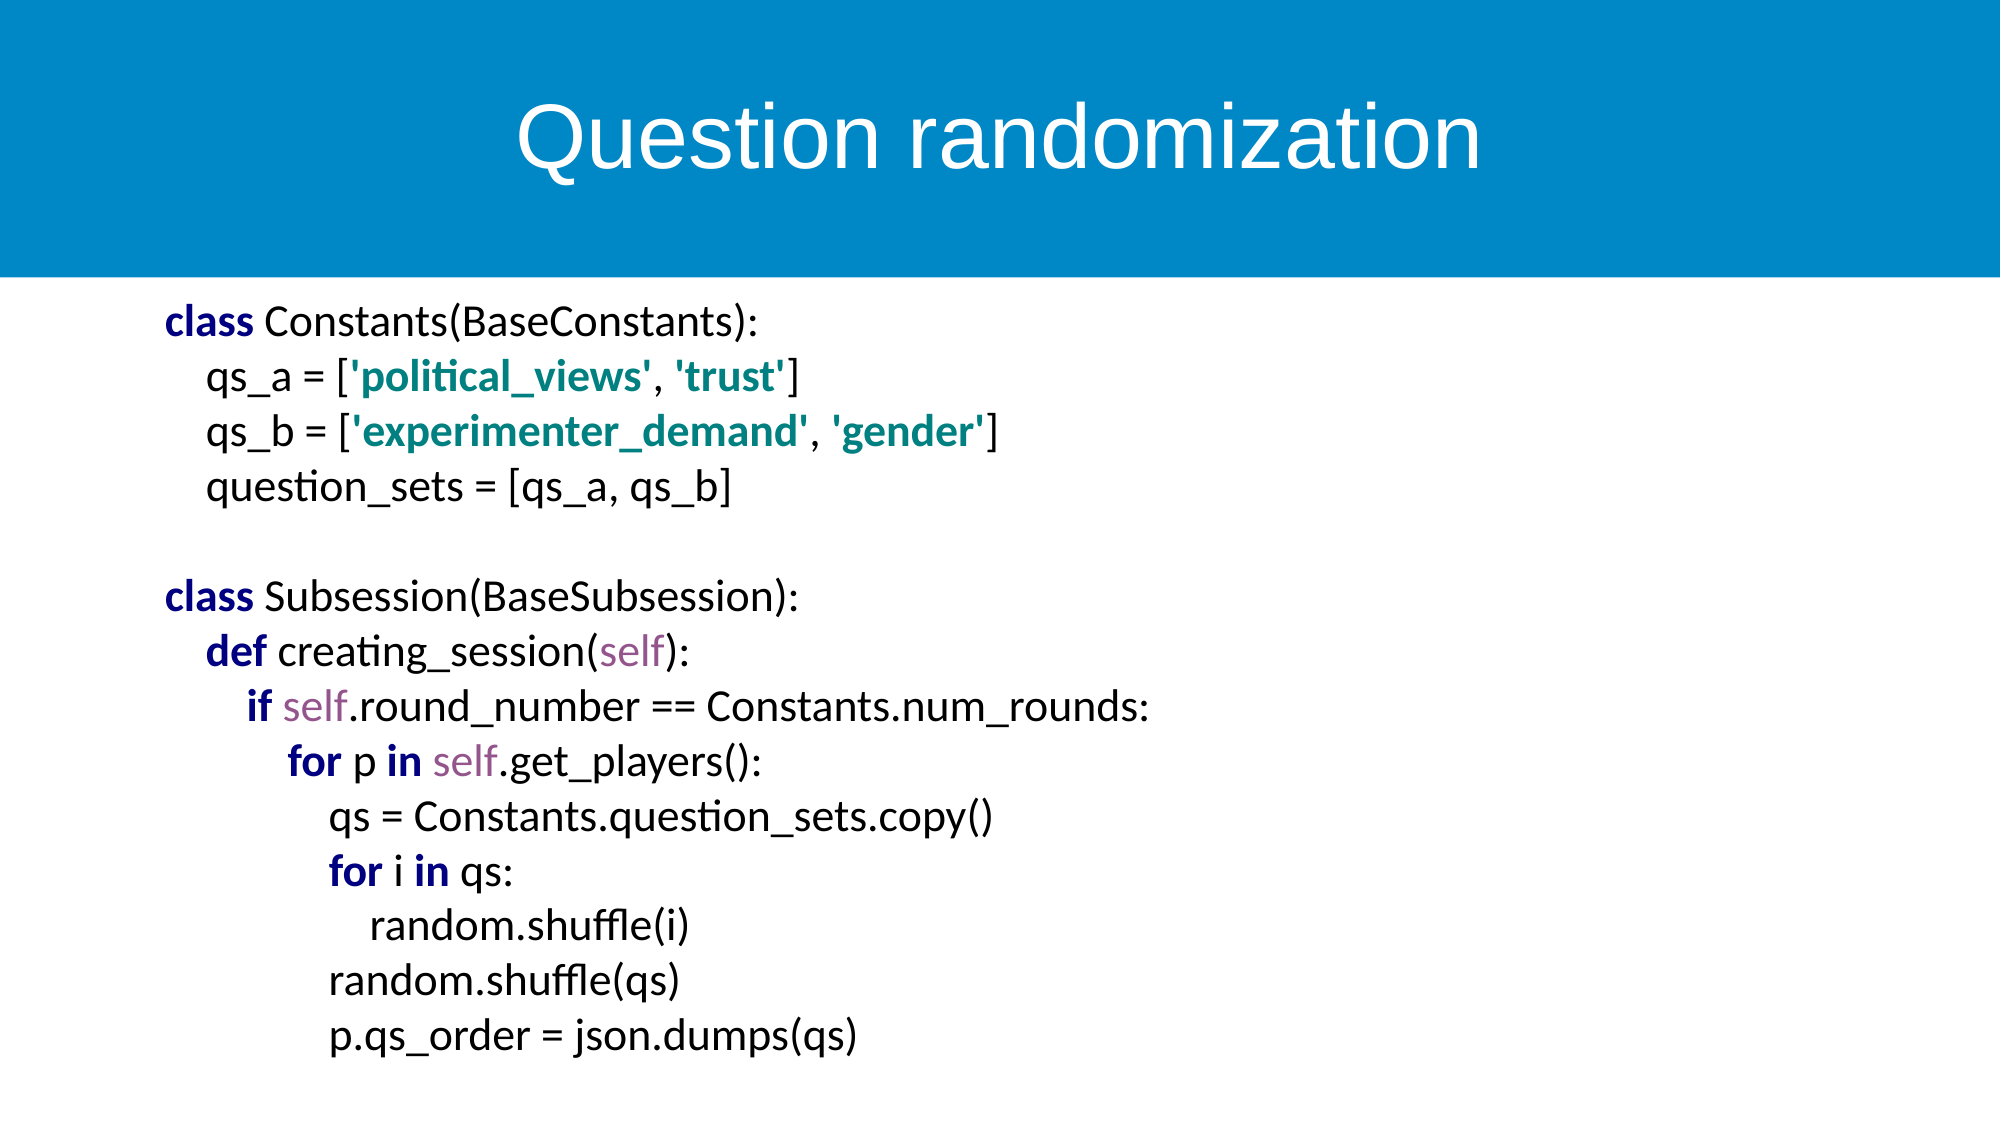

# Question randomization
class Constants(BaseConstants):
    qs_a = ['political_views', 'trust']
    qs_b = ['experimenter_demand', 'gender']
    question_sets = [qs_a, qs_b]
class Subsession(BaseSubsession):
    def creating_session(self):
        if self.round_number == Constants.num_rounds:
            for p in self.get_players():
                qs = Constants.question_sets.copy()
                for i in qs:
                    random.shuffle(i)
                random.shuffle(qs)
                p.qs_order = json.dumps(qs)